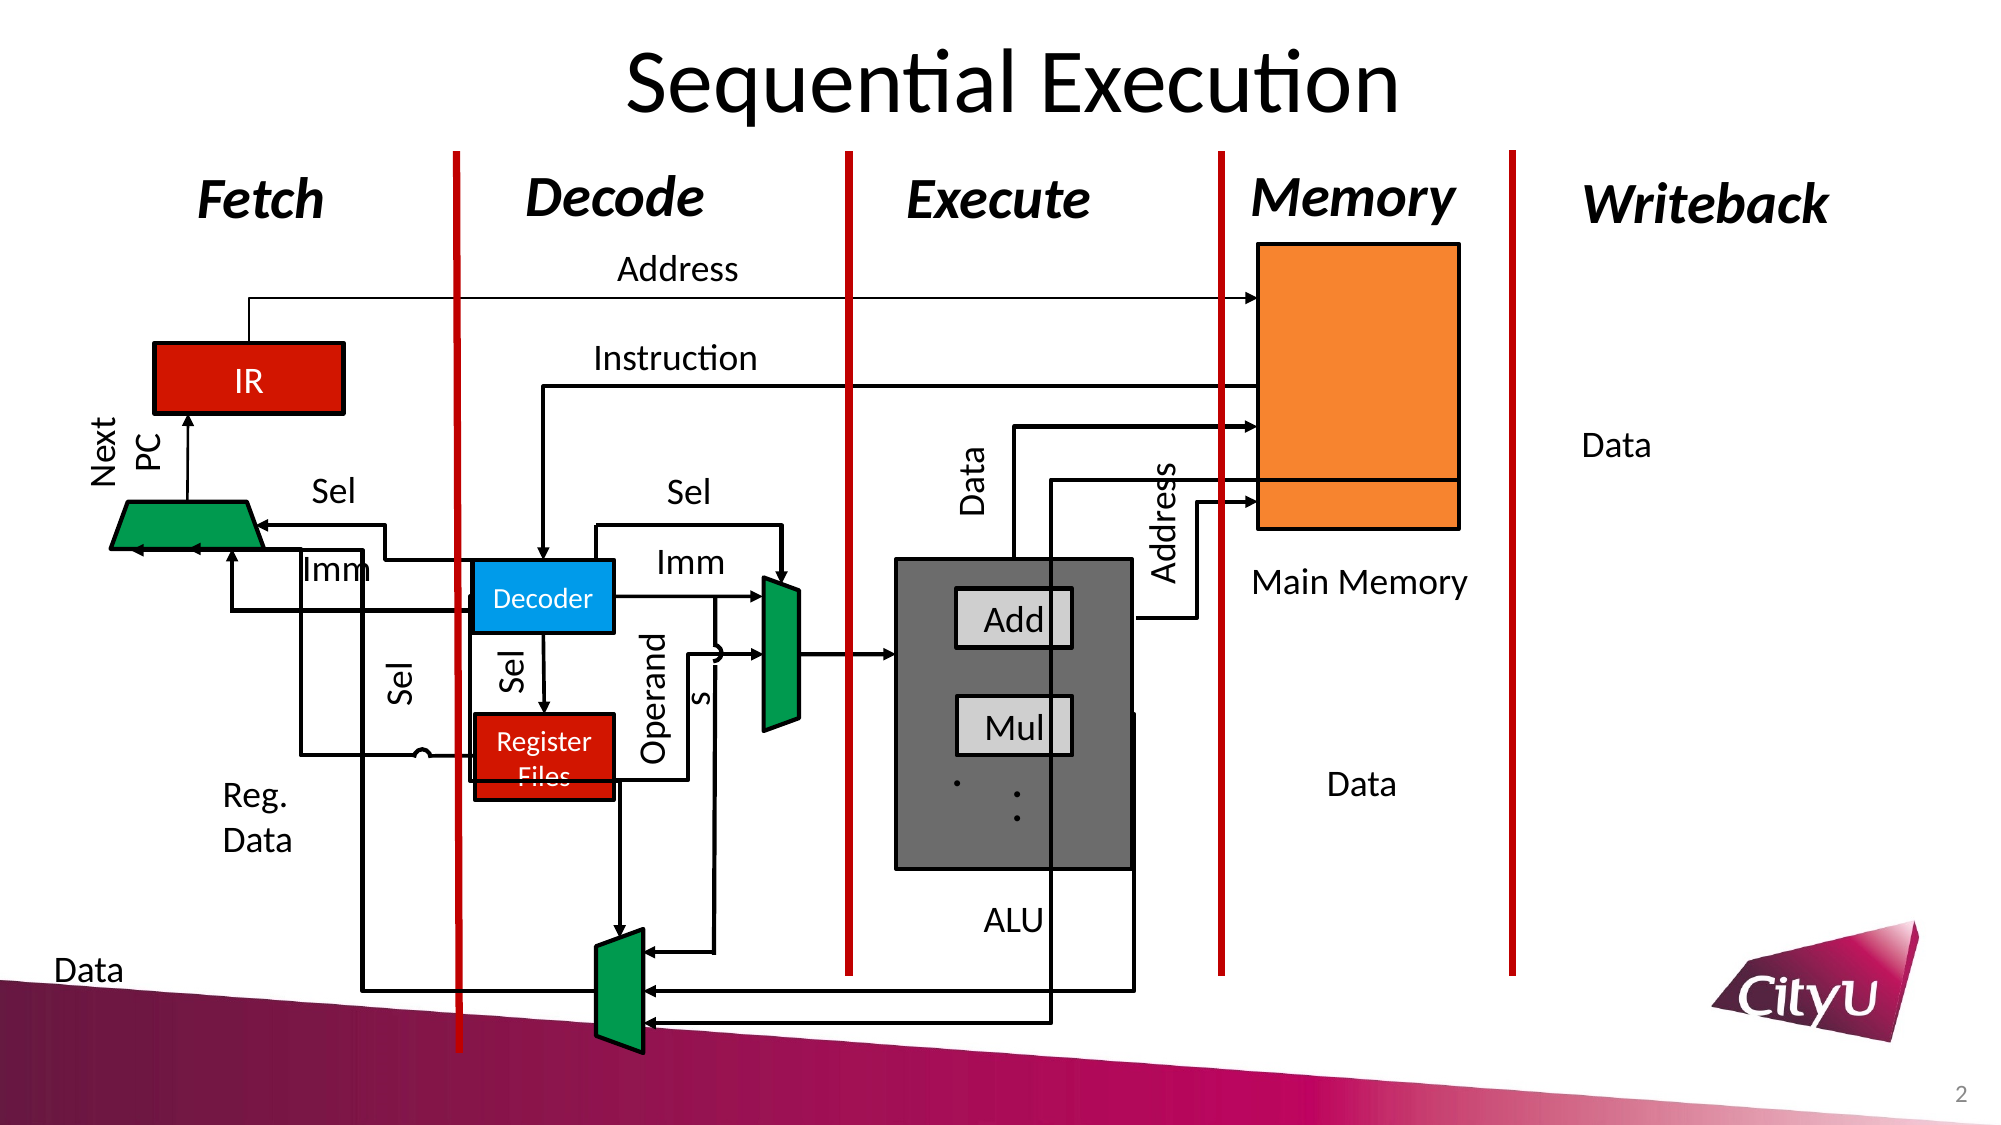

# Sequential Execution
Decode
Memory
Fetch
Execute
Writeback
Address

Instruction
IR
NextPC
Data
Data
Address
Sel
Sel

Imm
Imm
Main Memory

Decoder
Add
Operands
Sel
Sel

Mul
Register
Files

Data
Reg.
Data
 . . .
ALU
Data

2